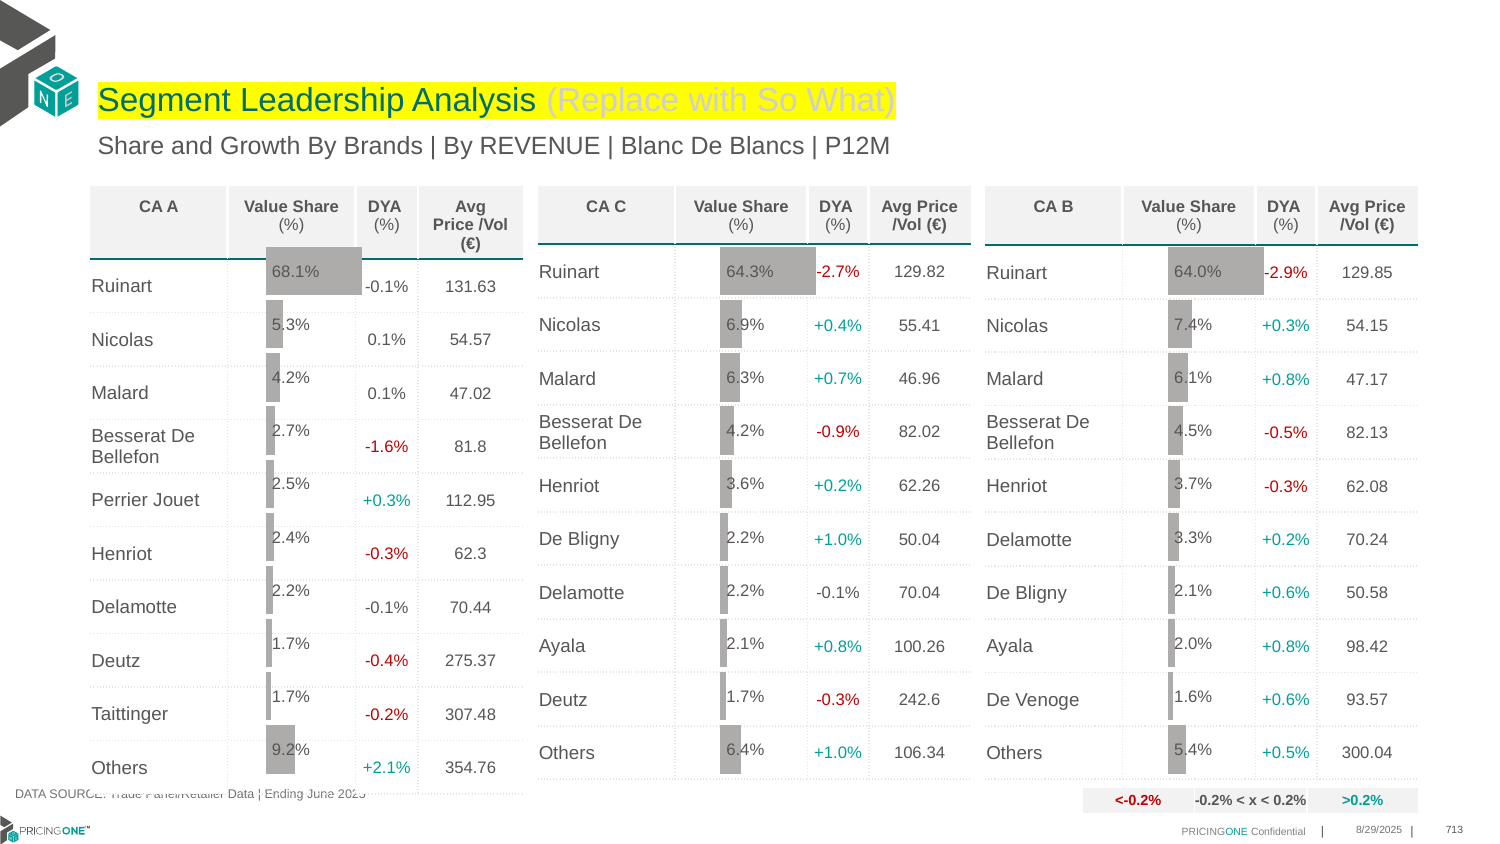

# Segment Leadership Analysis (Replace with So What)
Share and Growth By Brands | By REVENUE | Blanc De Blancs | P12M
| CA C | Value Share (%) | DYA (%) | Avg Price /Vol (€) |
| --- | --- | --- | --- |
| Ruinart |  | -2.7% | 129.82 |
| Nicolas |  | +0.4% | 55.41 |
| Malard |  | +0.7% | 46.96 |
| Besserat De Bellefon |  | -0.9% | 82.02 |
| Henriot |  | +0.2% | 62.26 |
| De Bligny |  | +1.0% | 50.04 |
| Delamotte |  | -0.1% | 70.04 |
| Ayala |  | +0.8% | 100.26 |
| Deutz |  | -0.3% | 242.6 |
| Others |  | +1.0% | 106.34 |
| CA A | Value Share (%) | DYA (%) | Avg Price /Vol (€) |
| --- | --- | --- | --- |
| Ruinart |  | -0.1% | 131.63 |
| Nicolas |  | 0.1% | 54.57 |
| Malard |  | 0.1% | 47.02 |
| Besserat De Bellefon |  | -1.6% | 81.8 |
| Perrier Jouet |  | +0.3% | 112.95 |
| Henriot |  | -0.3% | 62.3 |
| Delamotte |  | -0.1% | 70.44 |
| Deutz |  | -0.4% | 275.37 |
| Taittinger |  | -0.2% | 307.48 |
| Others |  | +2.1% | 354.76 |
| CA B | Value Share (%) | DYA (%) | Avg Price /Vol (€) |
| --- | --- | --- | --- |
| Ruinart |  | -2.9% | 129.85 |
| Nicolas |  | +0.3% | 54.15 |
| Malard |  | +0.8% | 47.17 |
| Besserat De Bellefon |  | -0.5% | 82.13 |
| Henriot |  | -0.3% | 62.08 |
| Delamotte |  | +0.2% | 70.24 |
| De Bligny |  | +0.6% | 50.58 |
| Ayala |  | +0.8% | 98.42 |
| De Venoge |  | +0.6% | 93.57 |
| Others |  | +0.5% | 300.04 |

### Chart

| Category | Blanc De Blancs | CA A |
|---|---|
|  | 0.6812886345100402 |

### Chart

| Category | Blanc De Blancs | CA C |
|---|---|
|  | 0.6432815474419881 |

### Chart

| Category | Blanc De Blancs | CA B |
|---|---|
|  | 0.6395108934721333 |
DATA SOURCE: Trade Panel/Retailer Data | Ending June 2025
| <-0.2% | -0.2% < x < 0.2% | >0.2% |
| --- | --- | --- |

8/29/2025
713